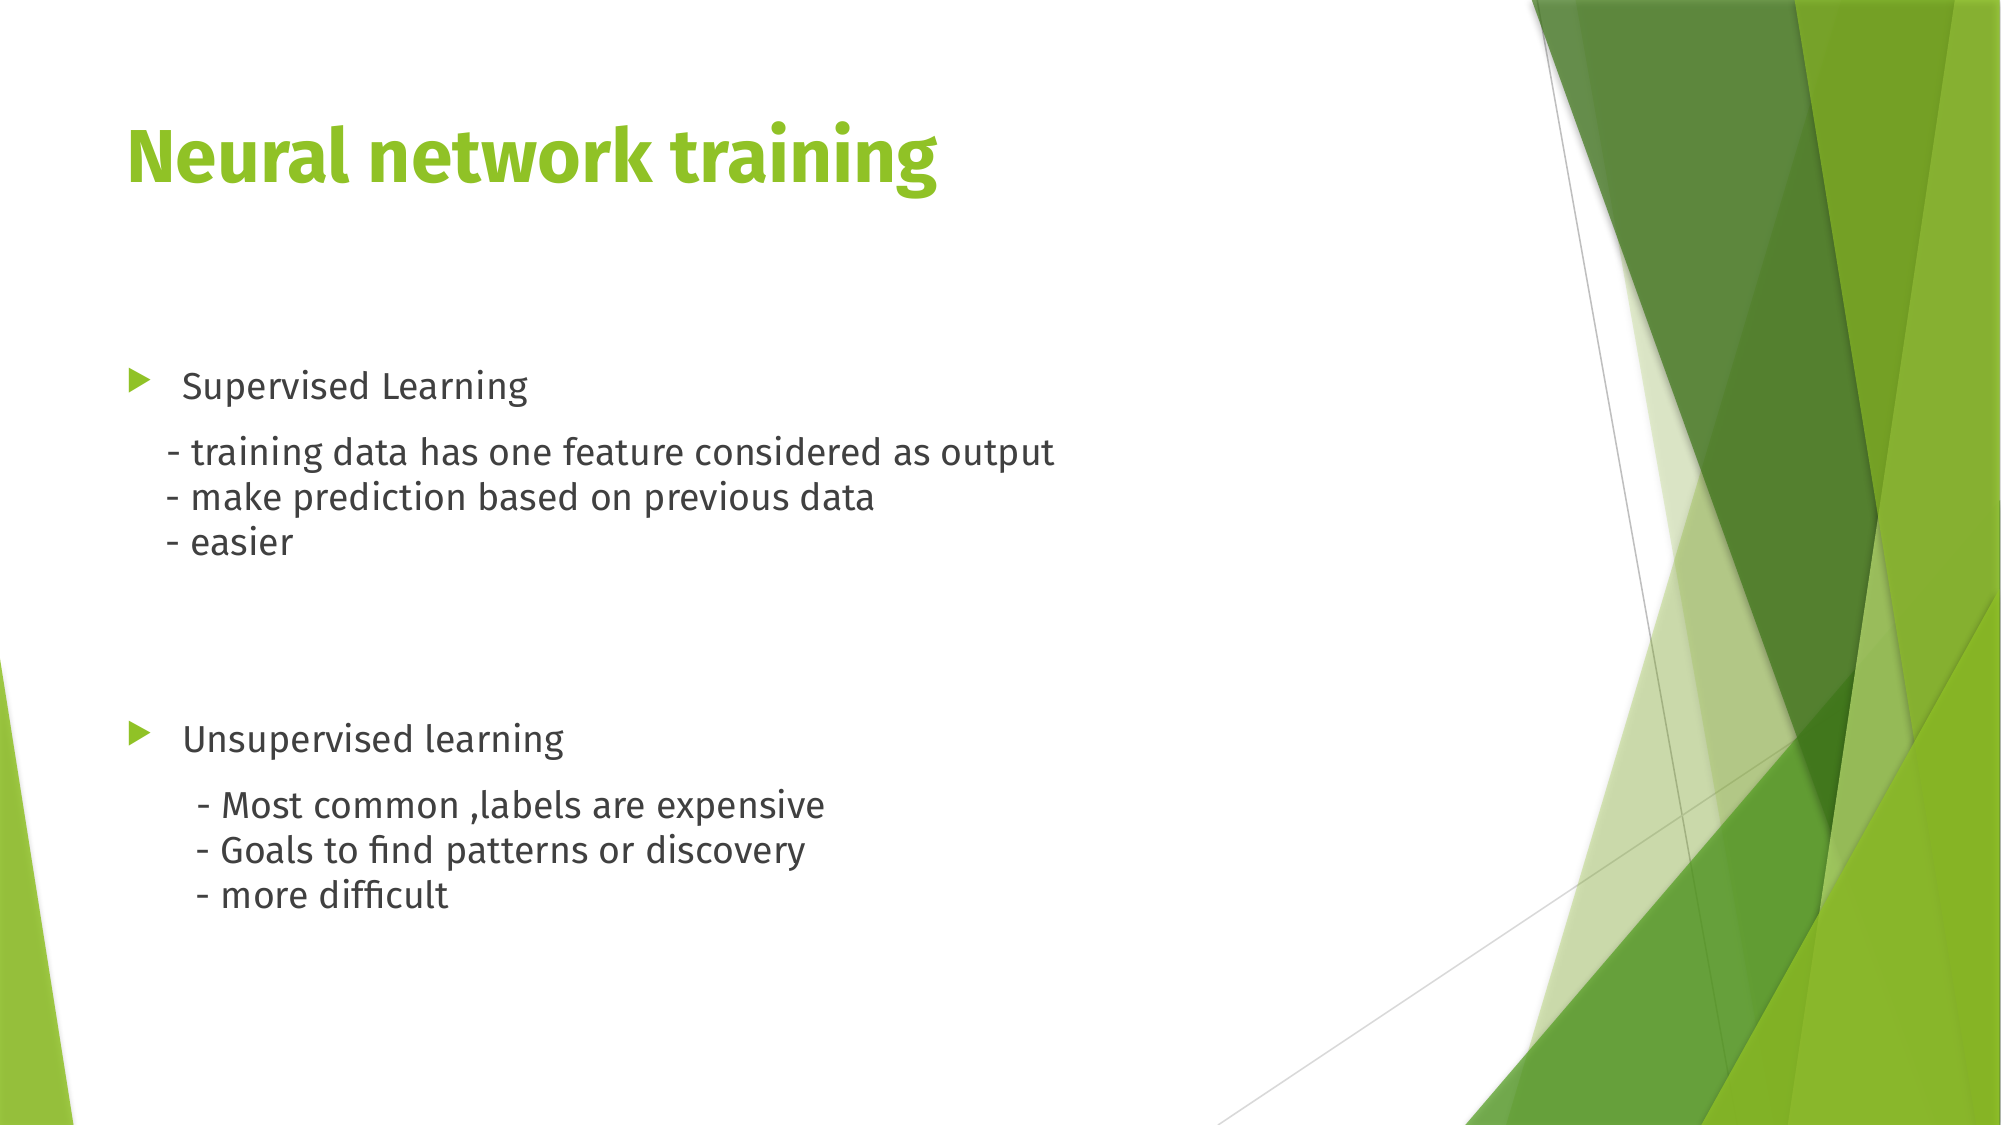

# Neural network training
Supervised Learning
    - training data has one feature considered as output
    - make prediction based on previous data
    - easier

Unsupervised learning
       - Most common ,labels are expensive
       - Goals to find patterns or discovery
       - more difficult